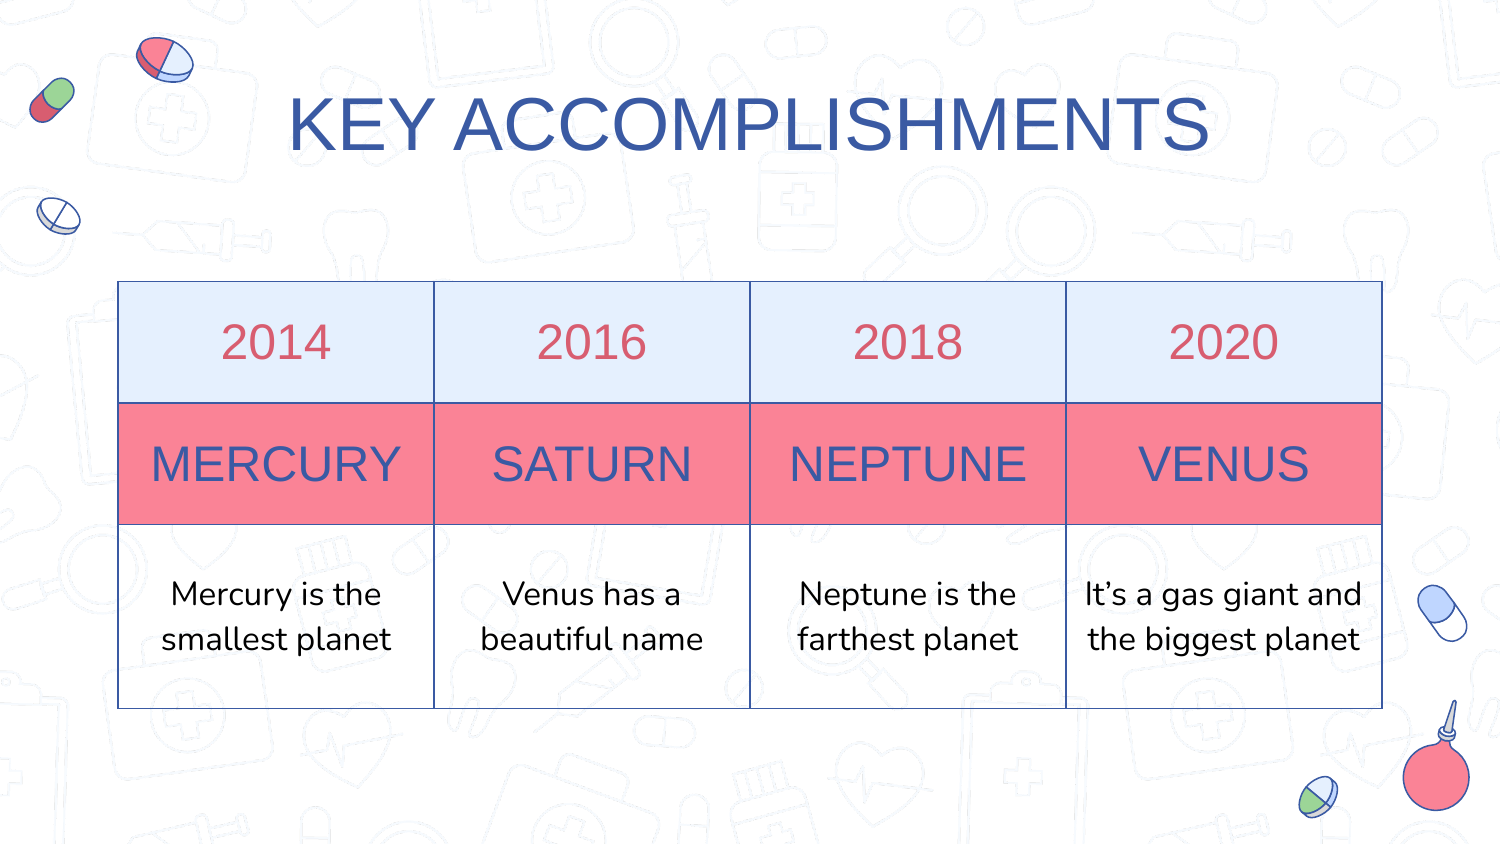

# KEY ACCOMPLISHMENTS
| 2014 | 2016 | 2018 | 2020 |
| --- | --- | --- | --- |
| MERCURY | SATURN | NEPTUNE | VENUS |
| Mercury is the smallest planet | Venus has a beautiful name | Neptune is the farthest planet | It’s a gas giant and the biggest planet |